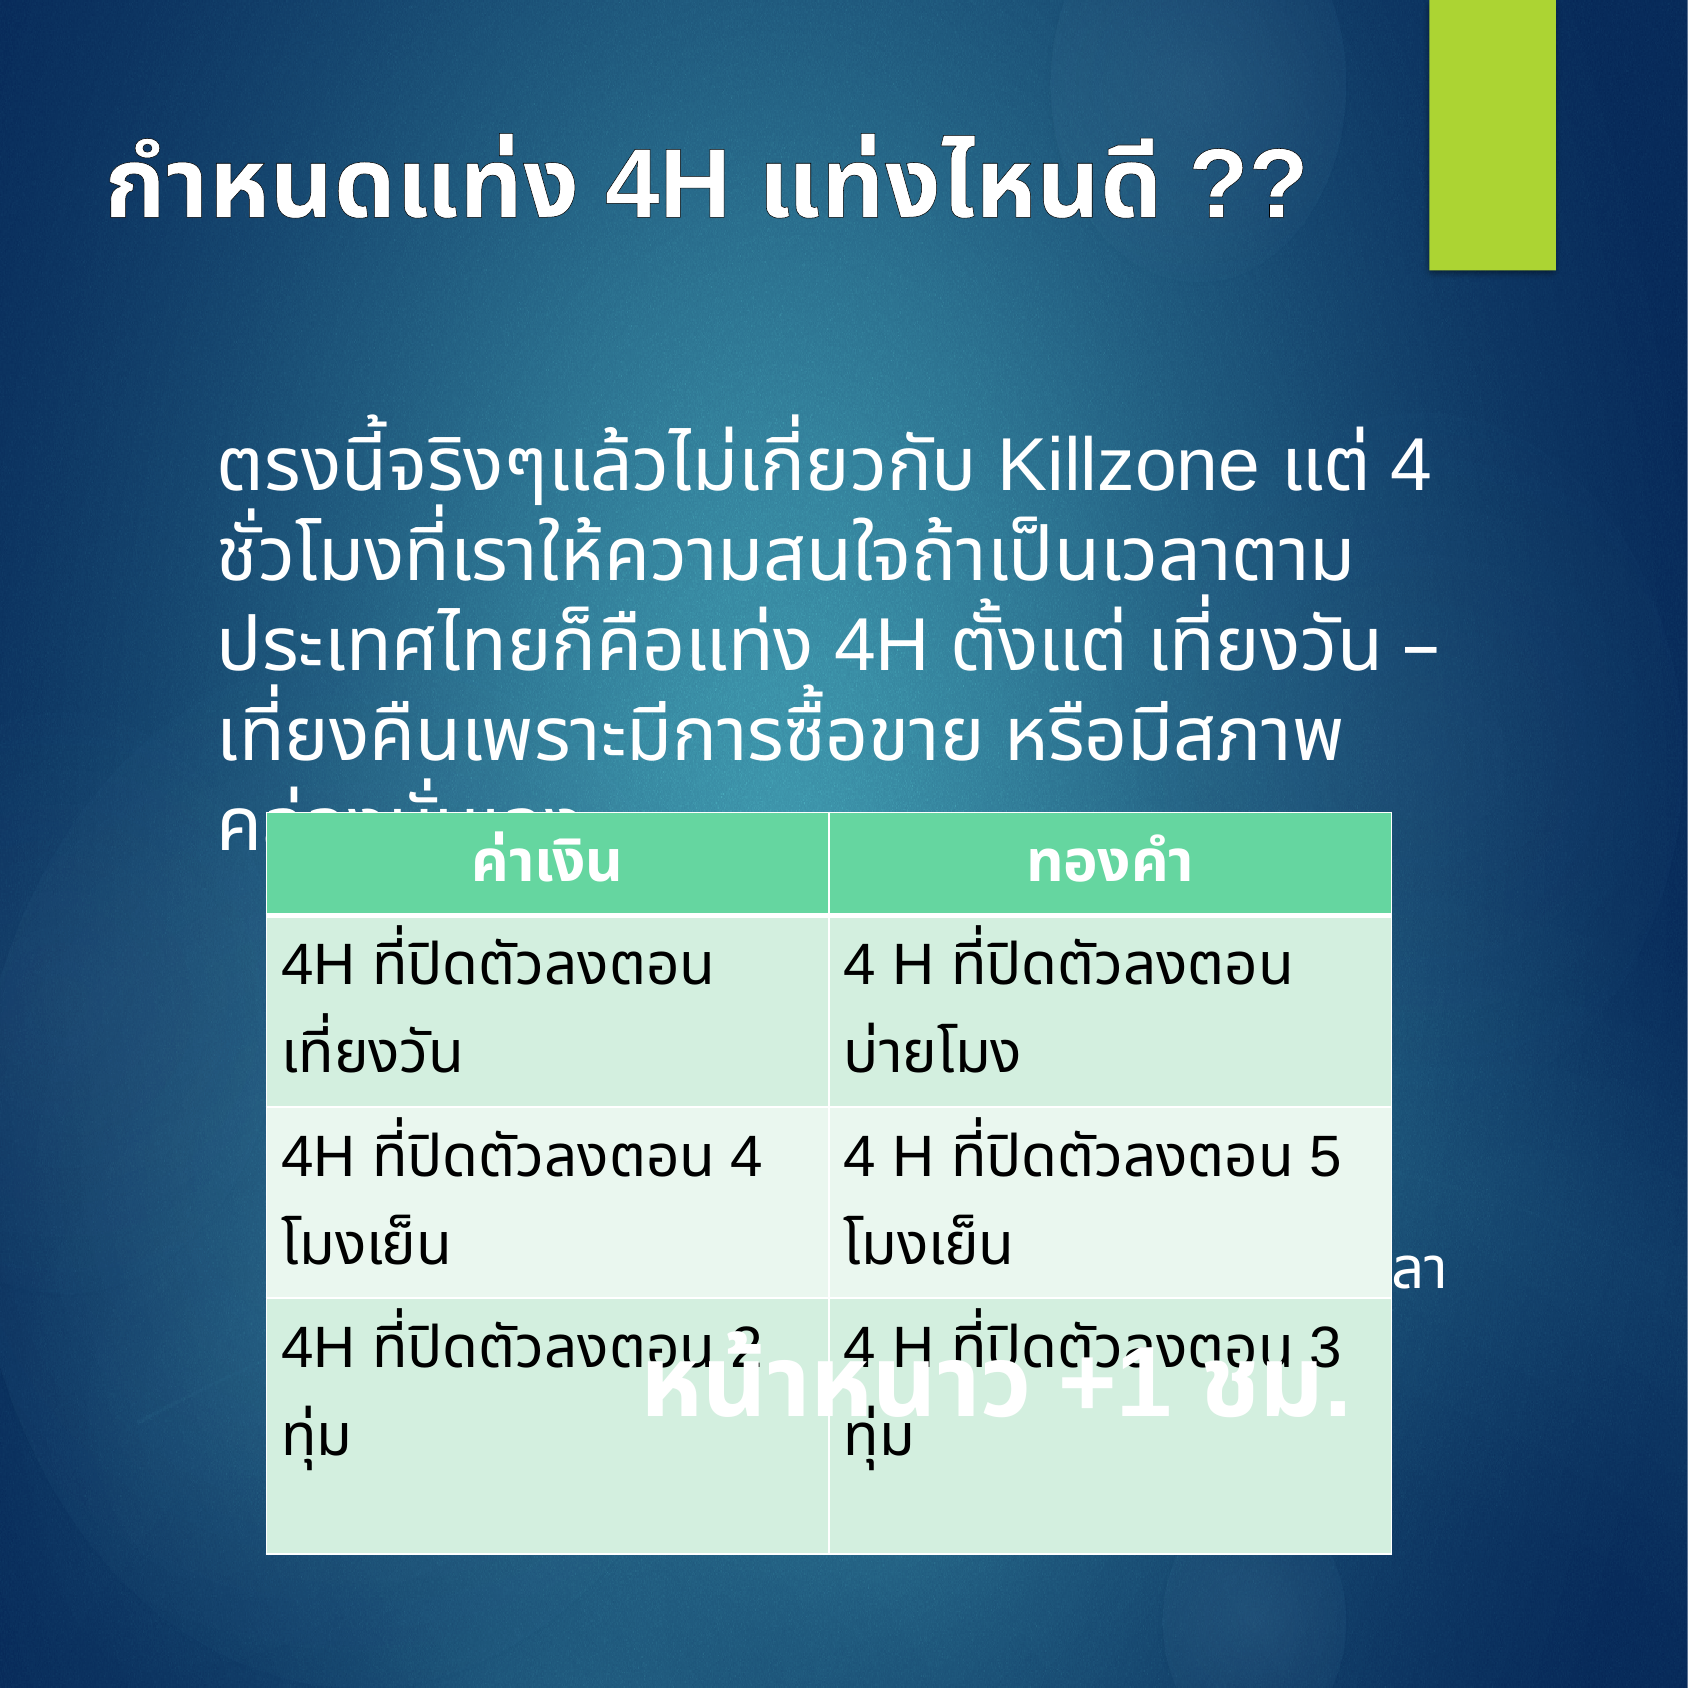

# กำหนดแท่ง 4H แท่งไหนดี ??
ตรงนี้จริงๆแล้วไม่เกี่ยวกับ Killzone แต่ 4 ชั่วโมงที่เราให้ความสนใจถ้าเป็นเวลาตามประเทศไทยก็คือแท่ง 4H ตั้งแต่ เที่ยงวัน – เที่ยงคืนเพราะมีการซื้อขาย หรือมีสภาพคล่องนั่นเอง
| ค่าเงิน | ทองคำ |
| --- | --- |
| 4H ที่ปิดตัวลงตอน เที่ยงวัน | 4 H ที่ปิดตัวลงตอน บ่ายโมง |
| 4H ที่ปิดตัวลงตอน 4 โมงเย็น | 4 H ที่ปิดตัวลงตอน 5 โมงเย็น |
| 4H ที่ปิดตัวลงตอน 2 ทุ่ม | 4 H ที่ปิดตัวลงตอน 3 ทุ่ม |
อ้างอิงจากโบรกเกอร์ที่ปิดตลาดตอนตี 4 ตามเวลาประเทศไทย
หน้าหนาว +1 ชม.